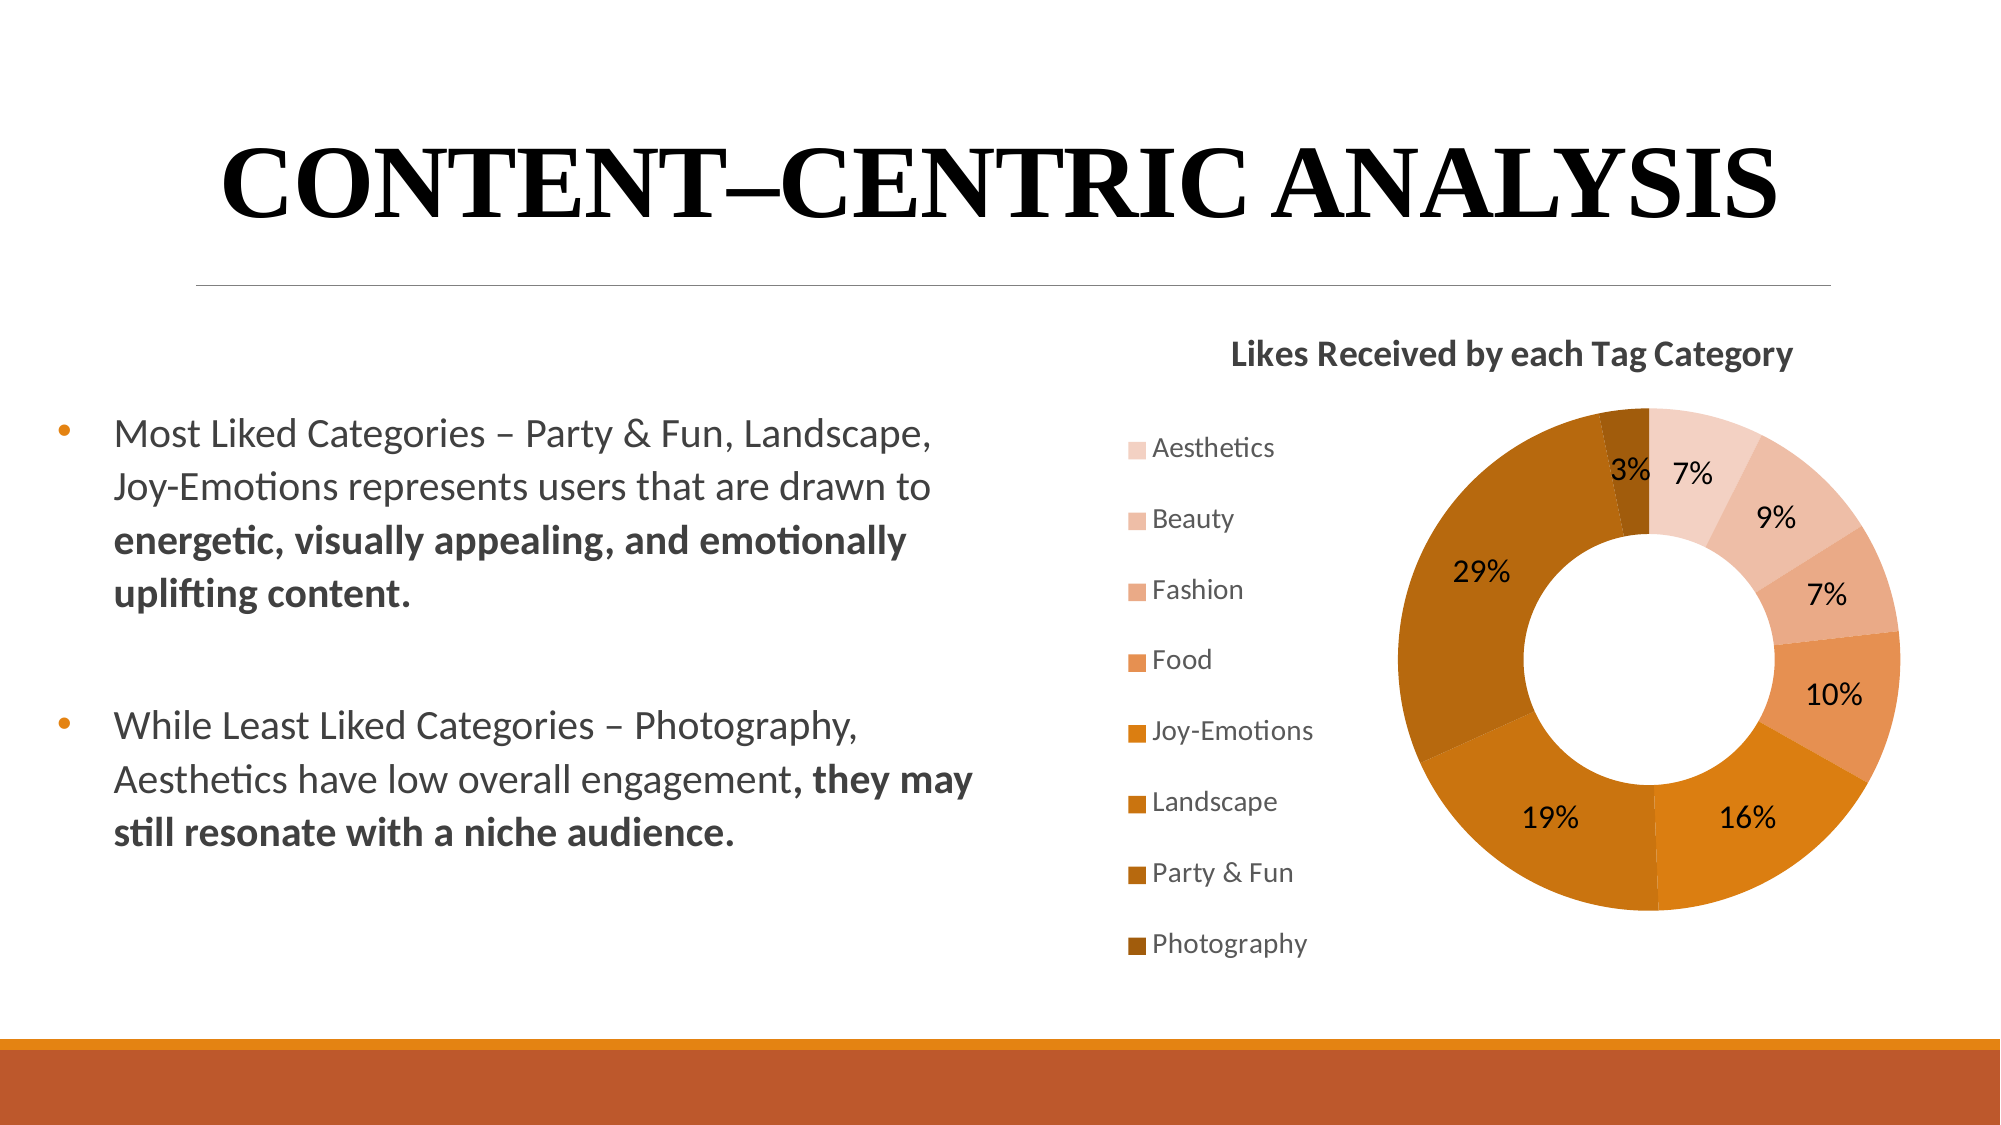

# CONTENT–CENTRIC ANALYSIS

### Chart: Likes Received by each Tag Category

| Category | Total |
|---|---|
| Aesthetics | 1274.0 |
| Beauty | 1493.0 |
| Fashion | 1226.0 |
| Food | 1718.0 |
| Joy-Emotions | 2794.0 |
| Landscape | 3243.0 |
| Party & Fun | 4917.0 |
| Photography | 552.0 |
Most Liked Categories – Party & Fun, Landscape, Joy-Emotions represents users that are drawn to energetic, visually appealing, and emotionally uplifting content.

While Least Liked Categories – Photography, Aesthetics have low overall engagement, they may still resonate with a niche audience.